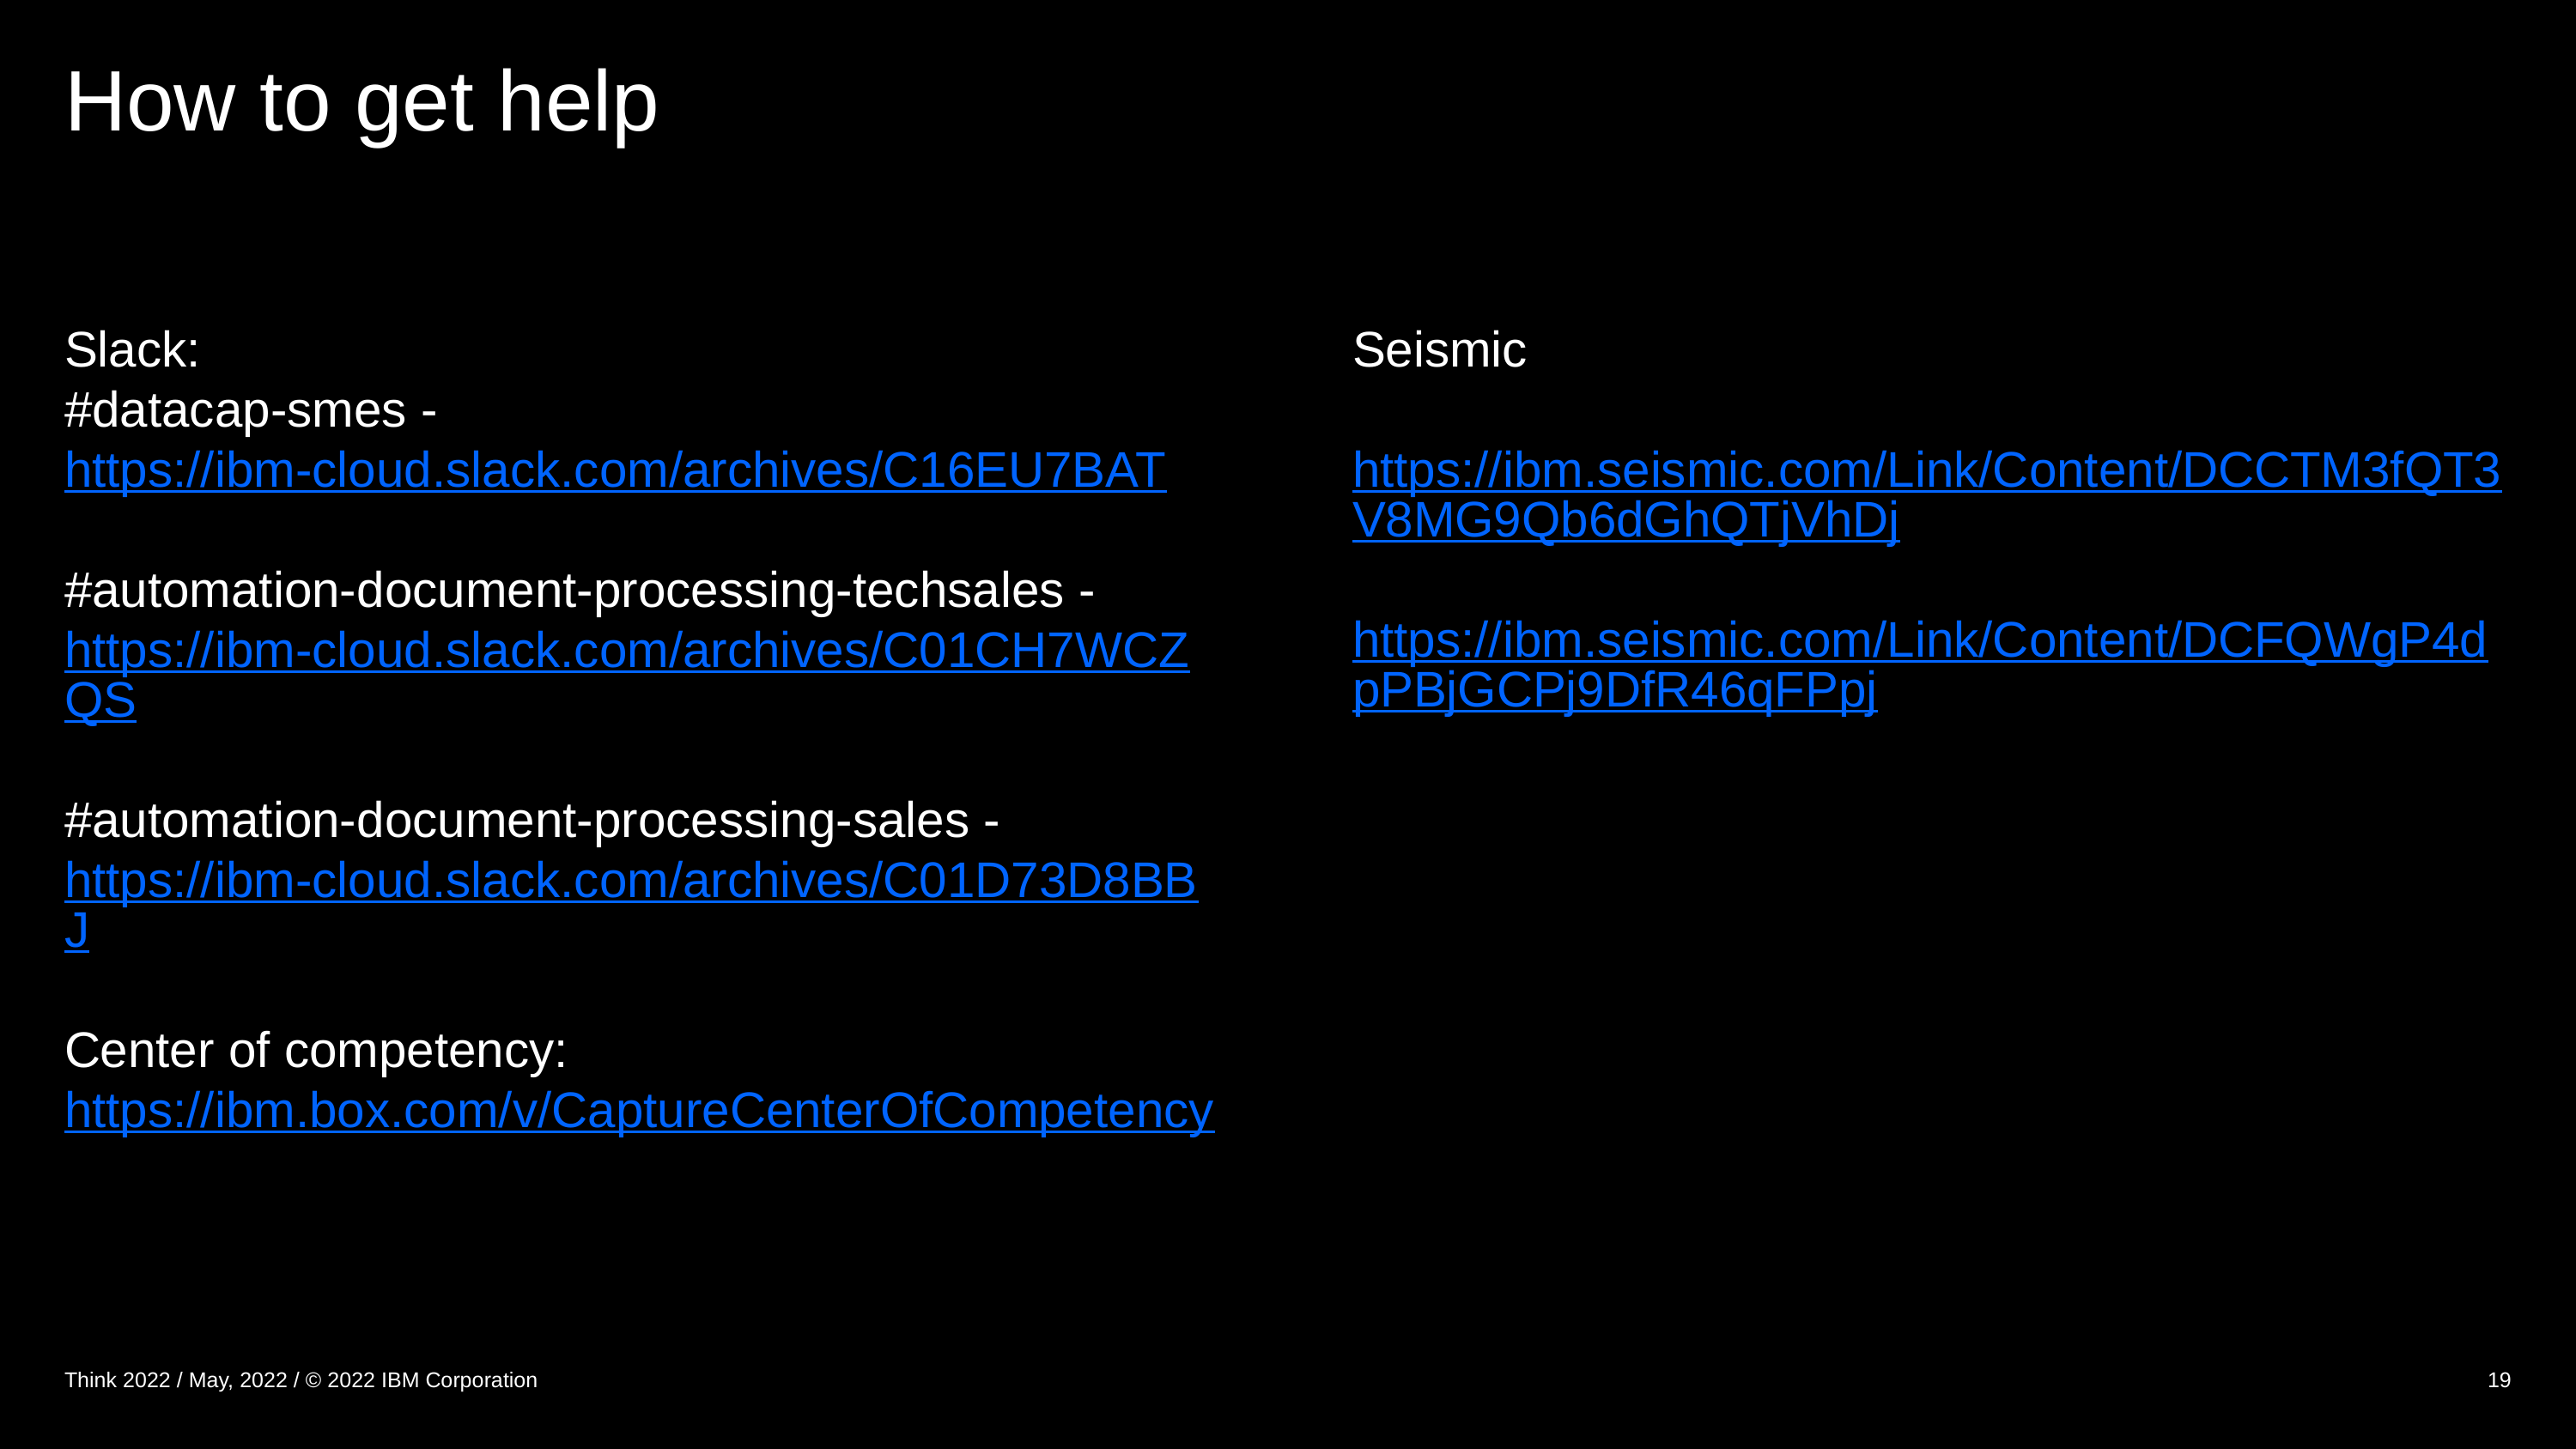

# How to get help
Slack:
#datacap-smes - https://ibm-cloud.slack.com/archives/C16EU7BAT

#automation-document-processing-techsales - https://ibm-cloud.slack.com/archives/C01CH7WCZQS

#automation-document-processing-sales - https://ibm-cloud.slack.com/archives/C01D73D8BBJ

Center of competency: https://ibm.box.com/v/CaptureCenterOfCompetency

Seismic

https://ibm.seismic.com/Link/Content/DCCTM3fQT3V8MG9Qb6dGhQTjVhDj

https://ibm.seismic.com/Link/Content/DCFQWgP4dpPBjGCPj9DfR46qFPpj

Think 2022 / May, 2022 / © 2022 IBM Corporation
19